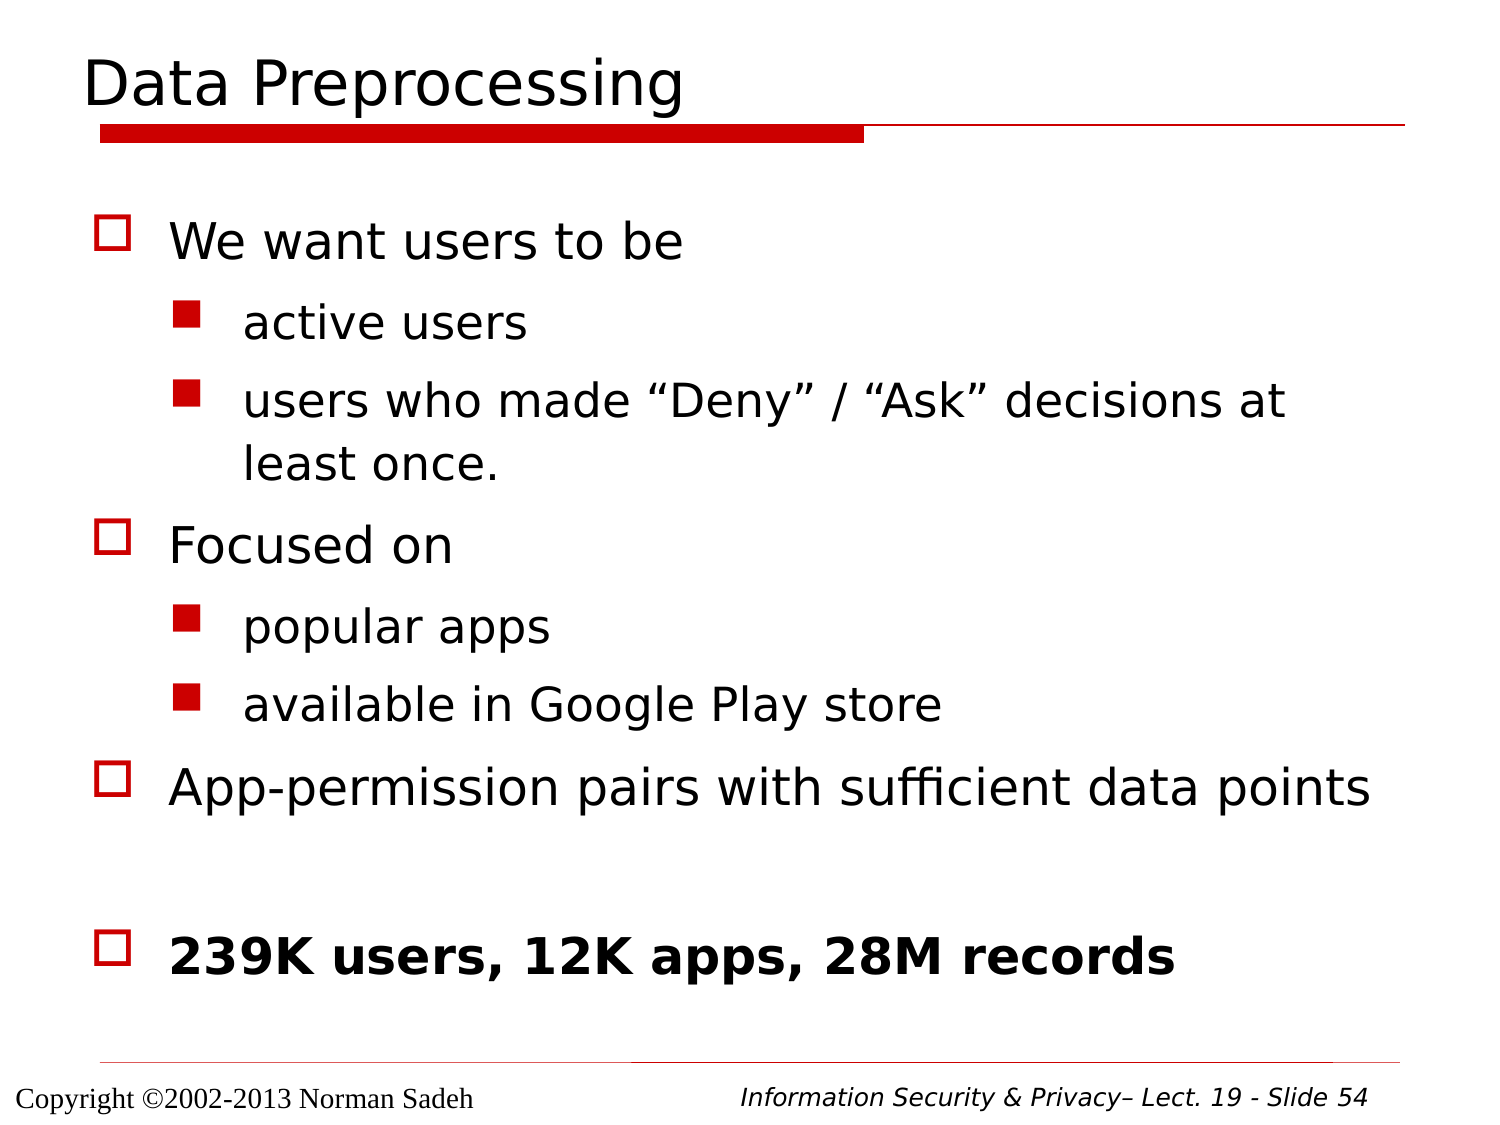

# Data Preprocessing
We want users to be
active users
users who made “Deny” / “Ask” decisions at least once.
Focused on
popular apps
available in Google Play store
App-permission pairs with sufficient data points

239K users, 12K apps, 28M records